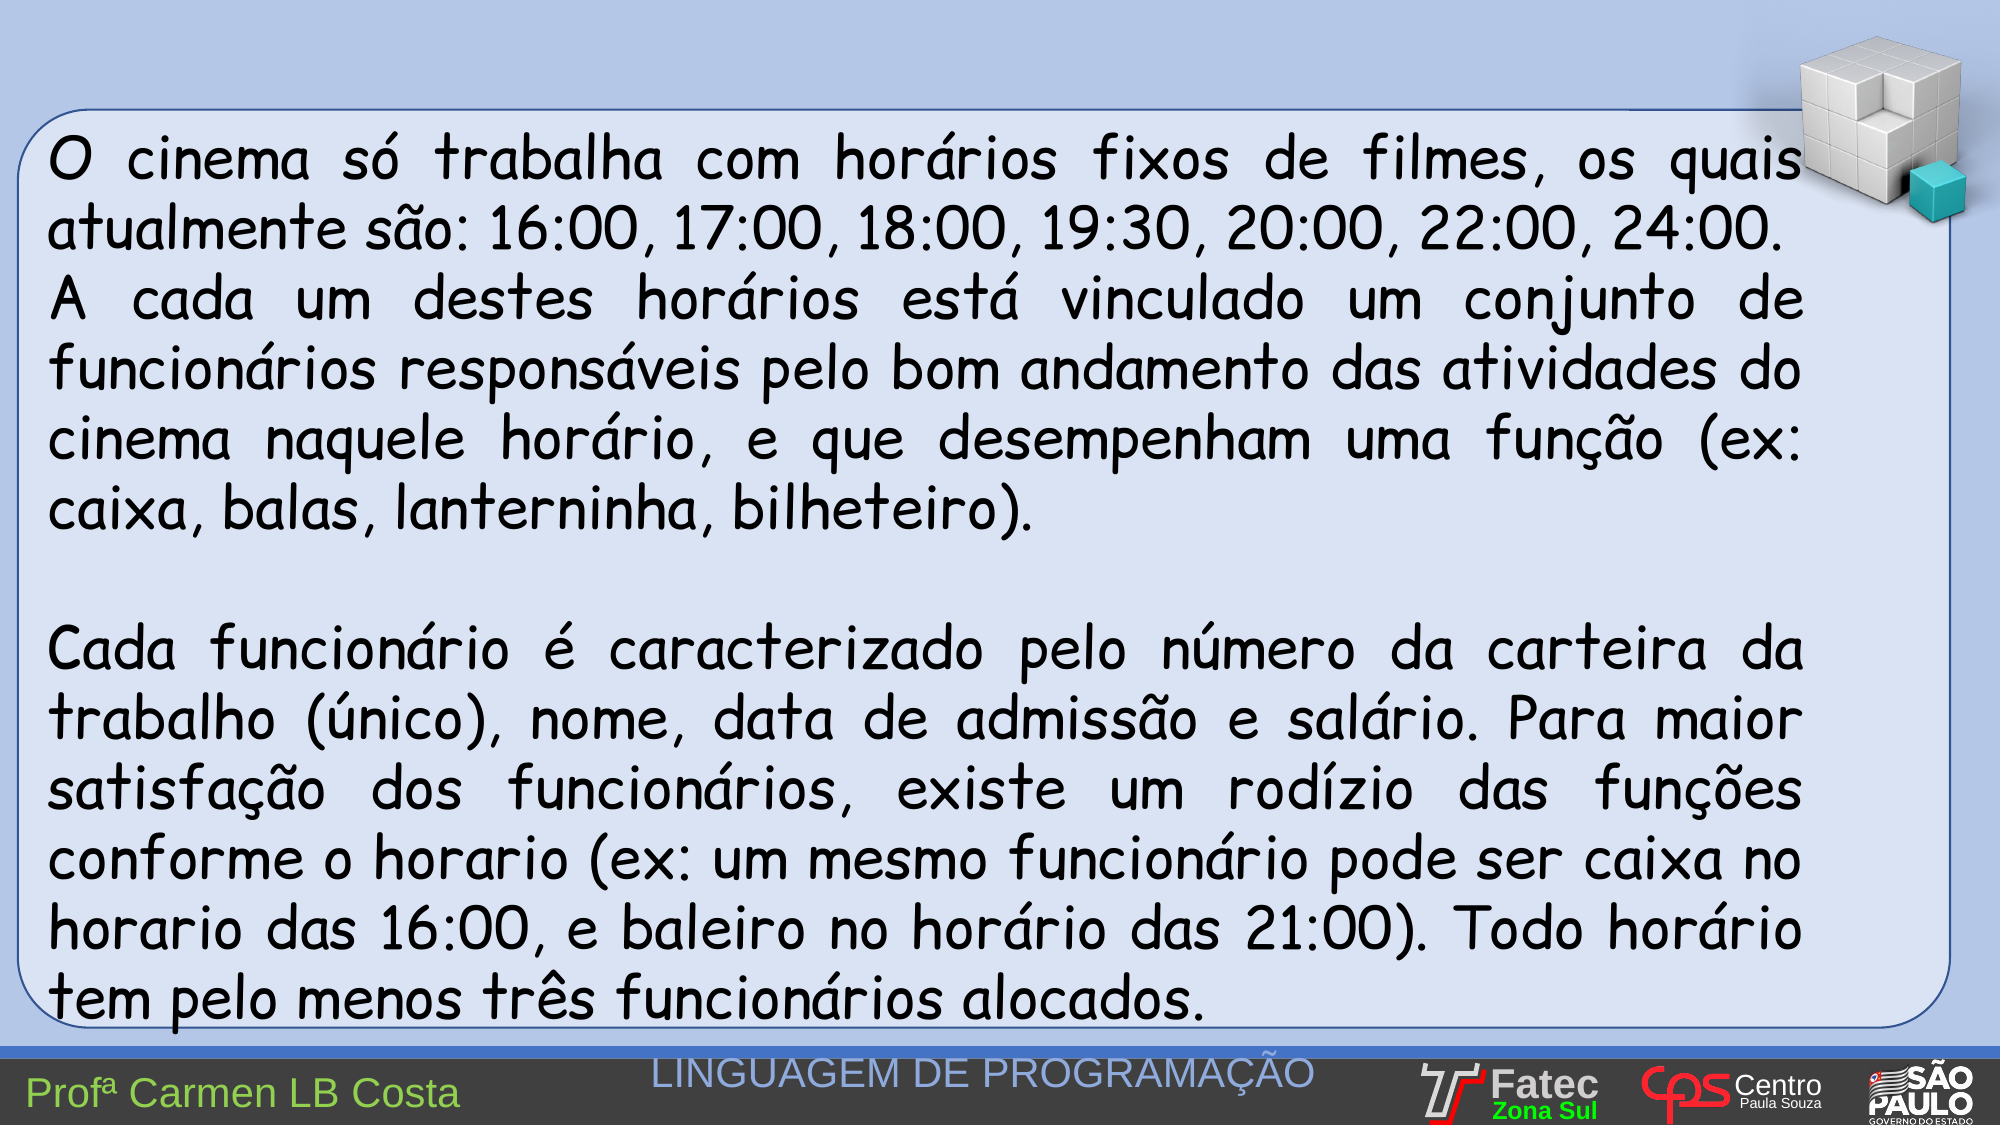

O cinema só trabalha com horários fixos de filmes, os quais atualmente são: 16:00, 17:00, 18:00, 19:30, 20:00, 22:00, 24:00.
A cada um destes horários está vinculado um conjunto de funcionários responsáveis pelo bom andamento das atividades do cinema naquele horário, e que desempenham uma função (ex: caixa, balas, lanterninha, bilheteiro).

Cada funcionário é caracterizado pelo número da carteira da trabalho (único), nome, data de admissão e salário. Para maior satisfação dos funcionários, existe um rodízio das funções conforme o horario (ex: um mesmo funcionário pode ser caixa no horario das 16:00, e baleiro no horário das 21:00). Todo horário tem pelo menos três funcionários alocados.